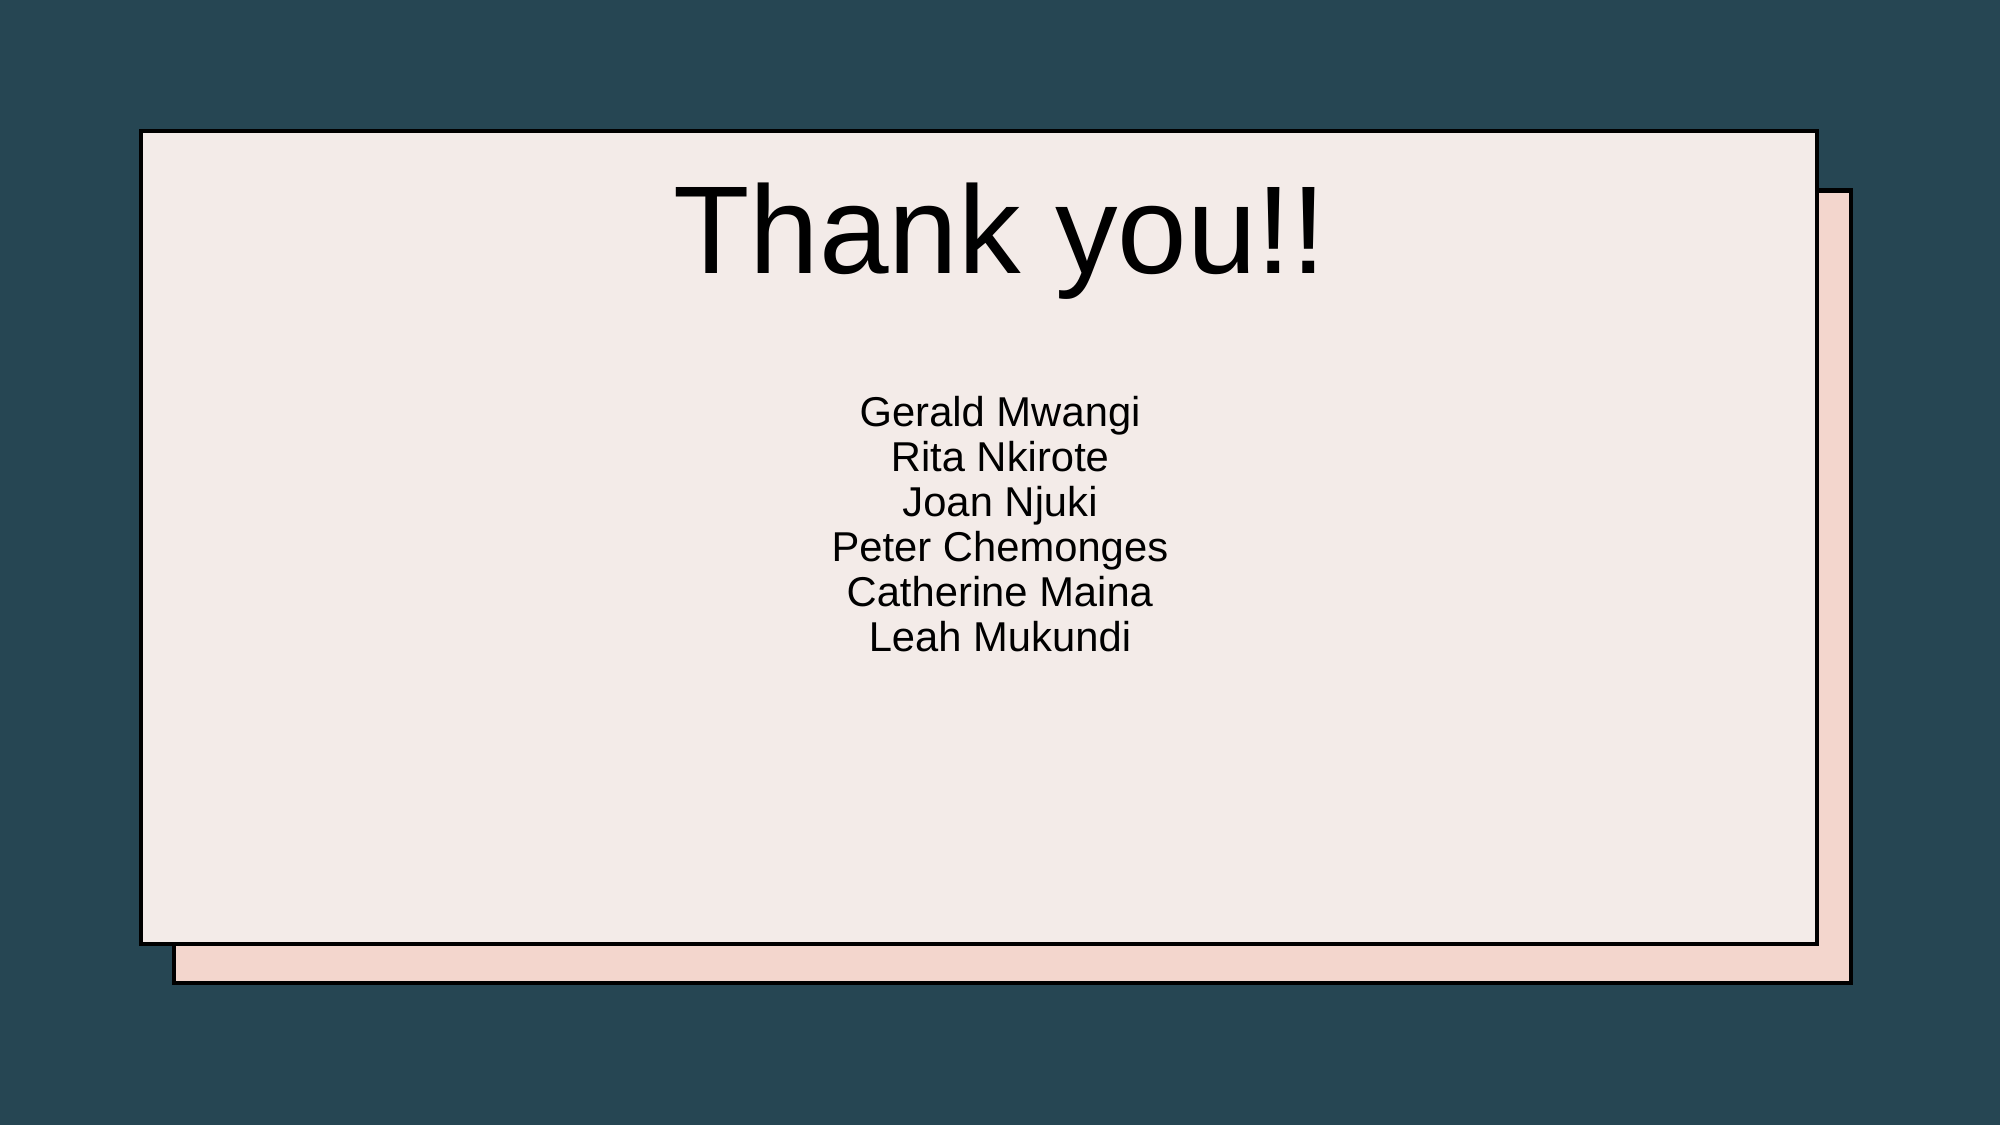

# Thank you!! Gerald Mwangi Rita Nkirote Joan Njuki Peter Chemonges Catherine Maina Leah Mukundi